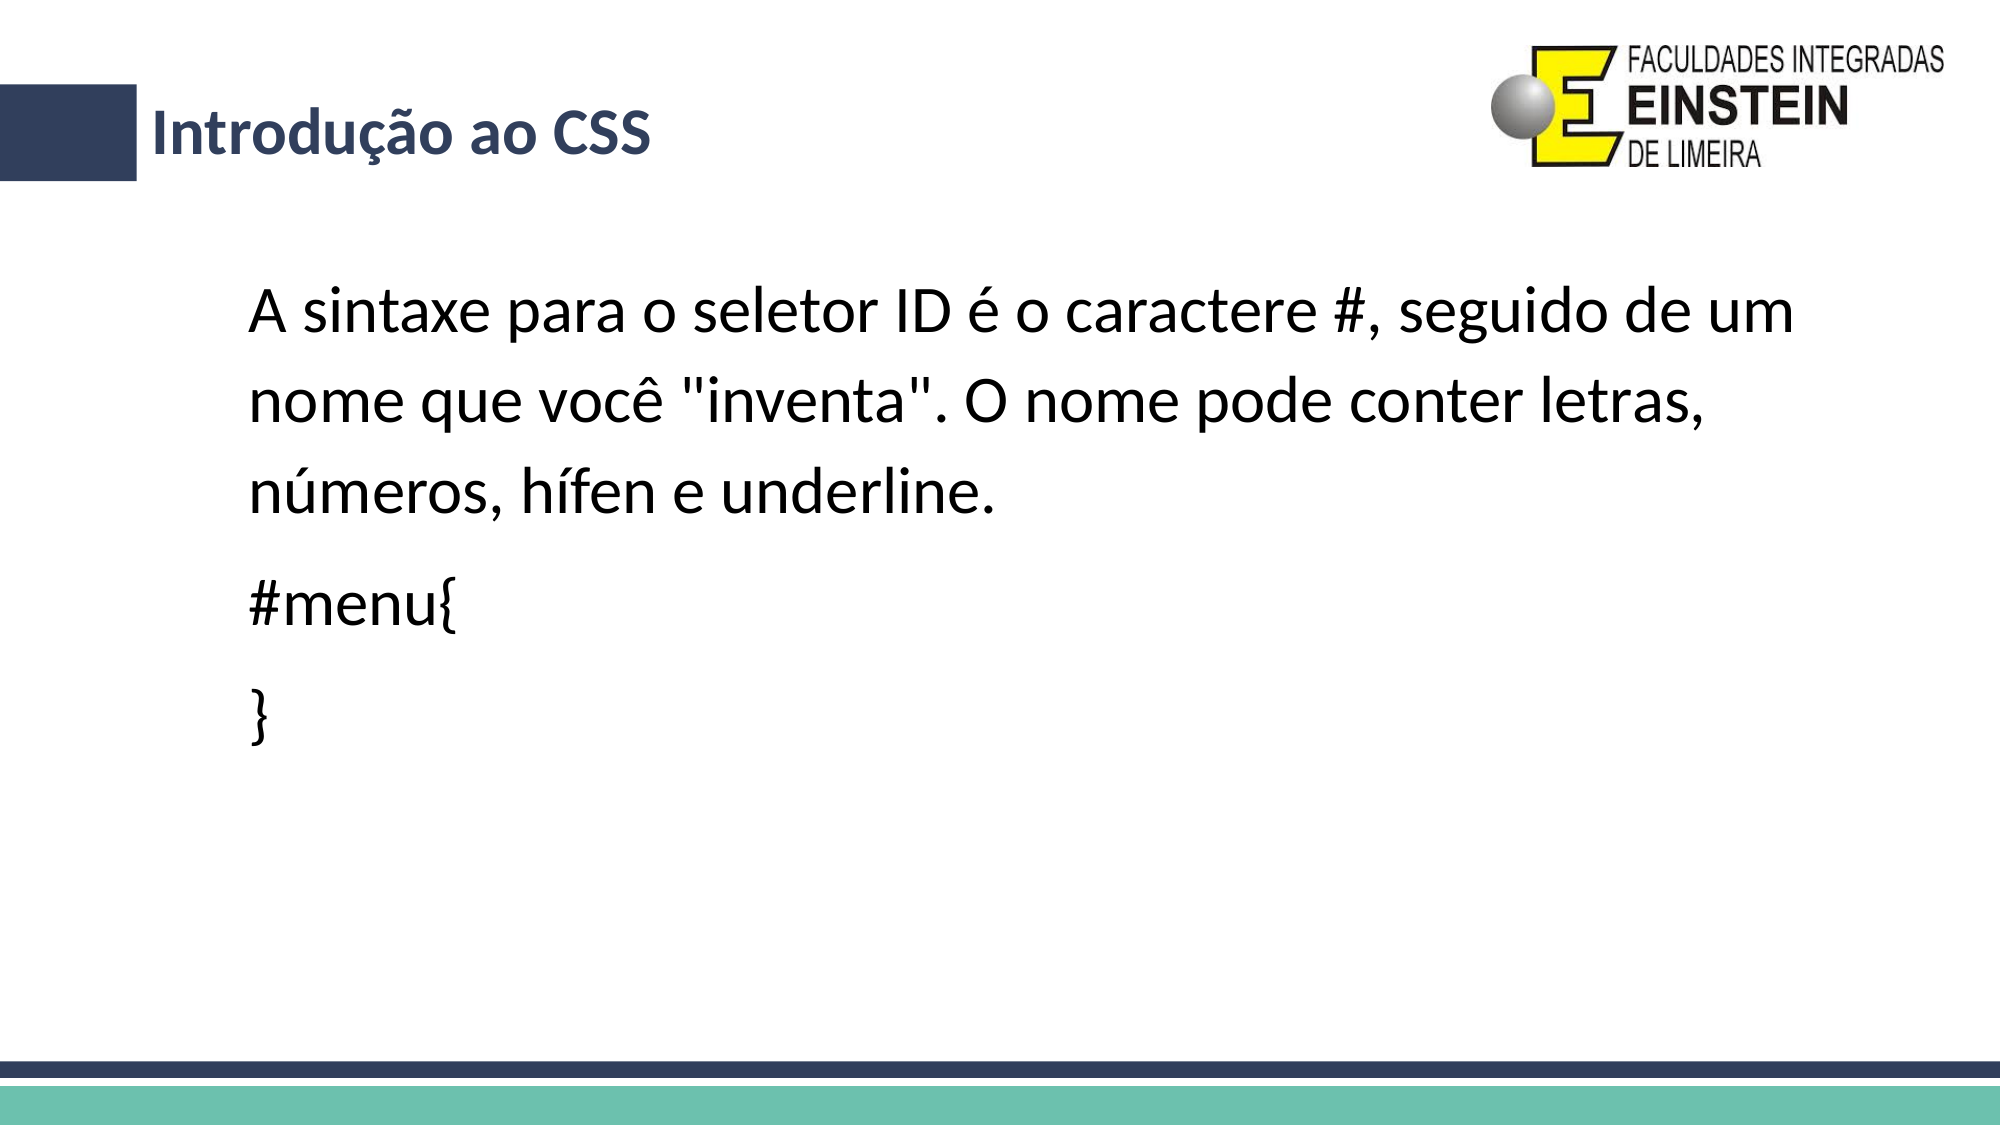

# Introdução ao CSS
A sintaxe para o seletor ID é o caractere #, seguido de um nome que você "inventa". O nome pode conter letras, números, hífen e underline.
#menu{
}